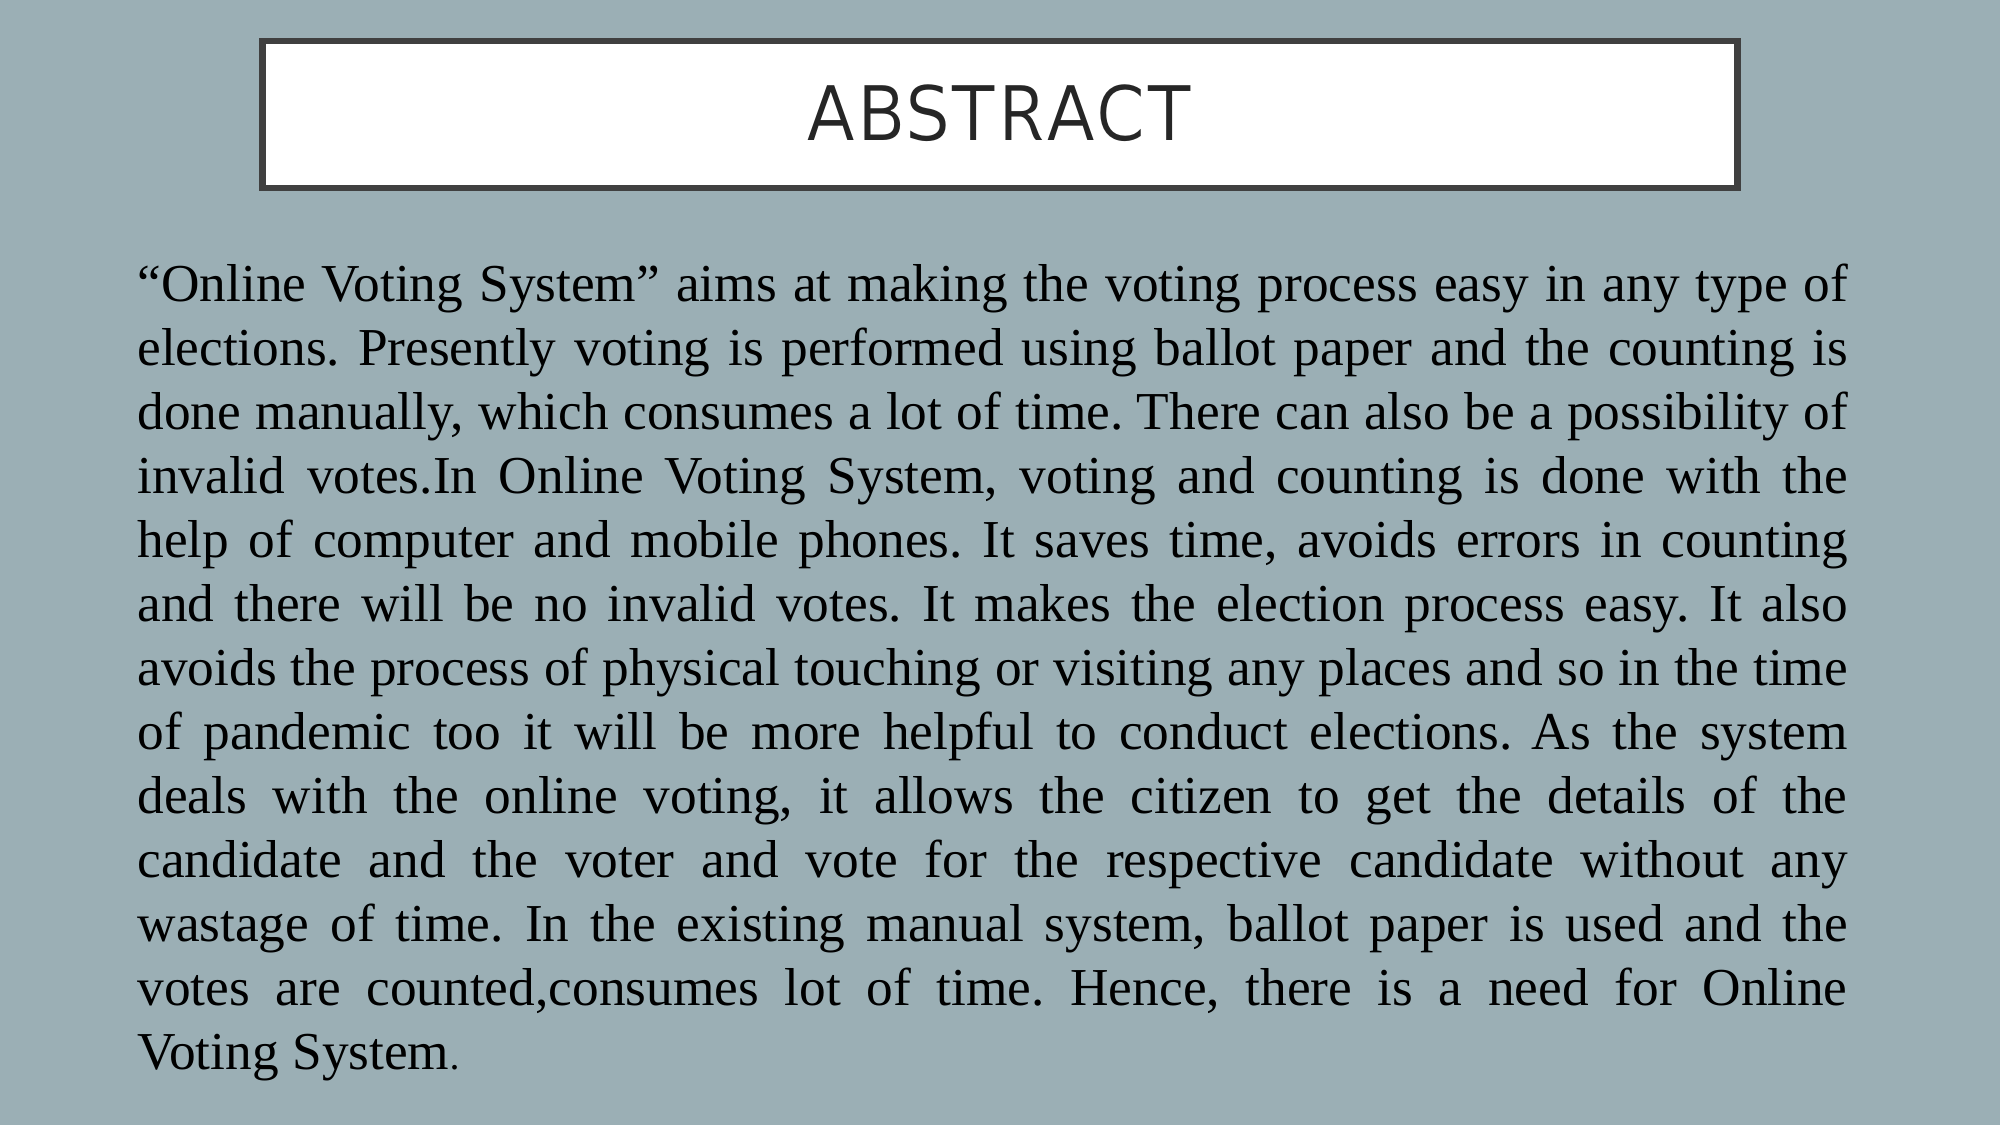

ABSTRACT
“Online Voting System” aims at making the voting process easy in any type of elections. Presently voting is performed using ballot paper and the counting is done manually, which consumes a lot of time. There can also be a possibility of invalid votes.In Online Voting System, voting and counting is done with the help of computer and mobile phones. It saves time, avoids errors in counting and there will be no invalid votes. It makes the election process easy. It also avoids the process of physical touching or visiting any places and so in the time of pandemic too it will be more helpful to conduct elections. As the system deals with the online voting, it allows the citizen to get the details of the candidate and the voter and vote for the respective candidate without any wastage of time. In the existing manual system, ballot paper is used and the votes are counted,consumes lot of time. Hence, there is a need for Online Voting System.